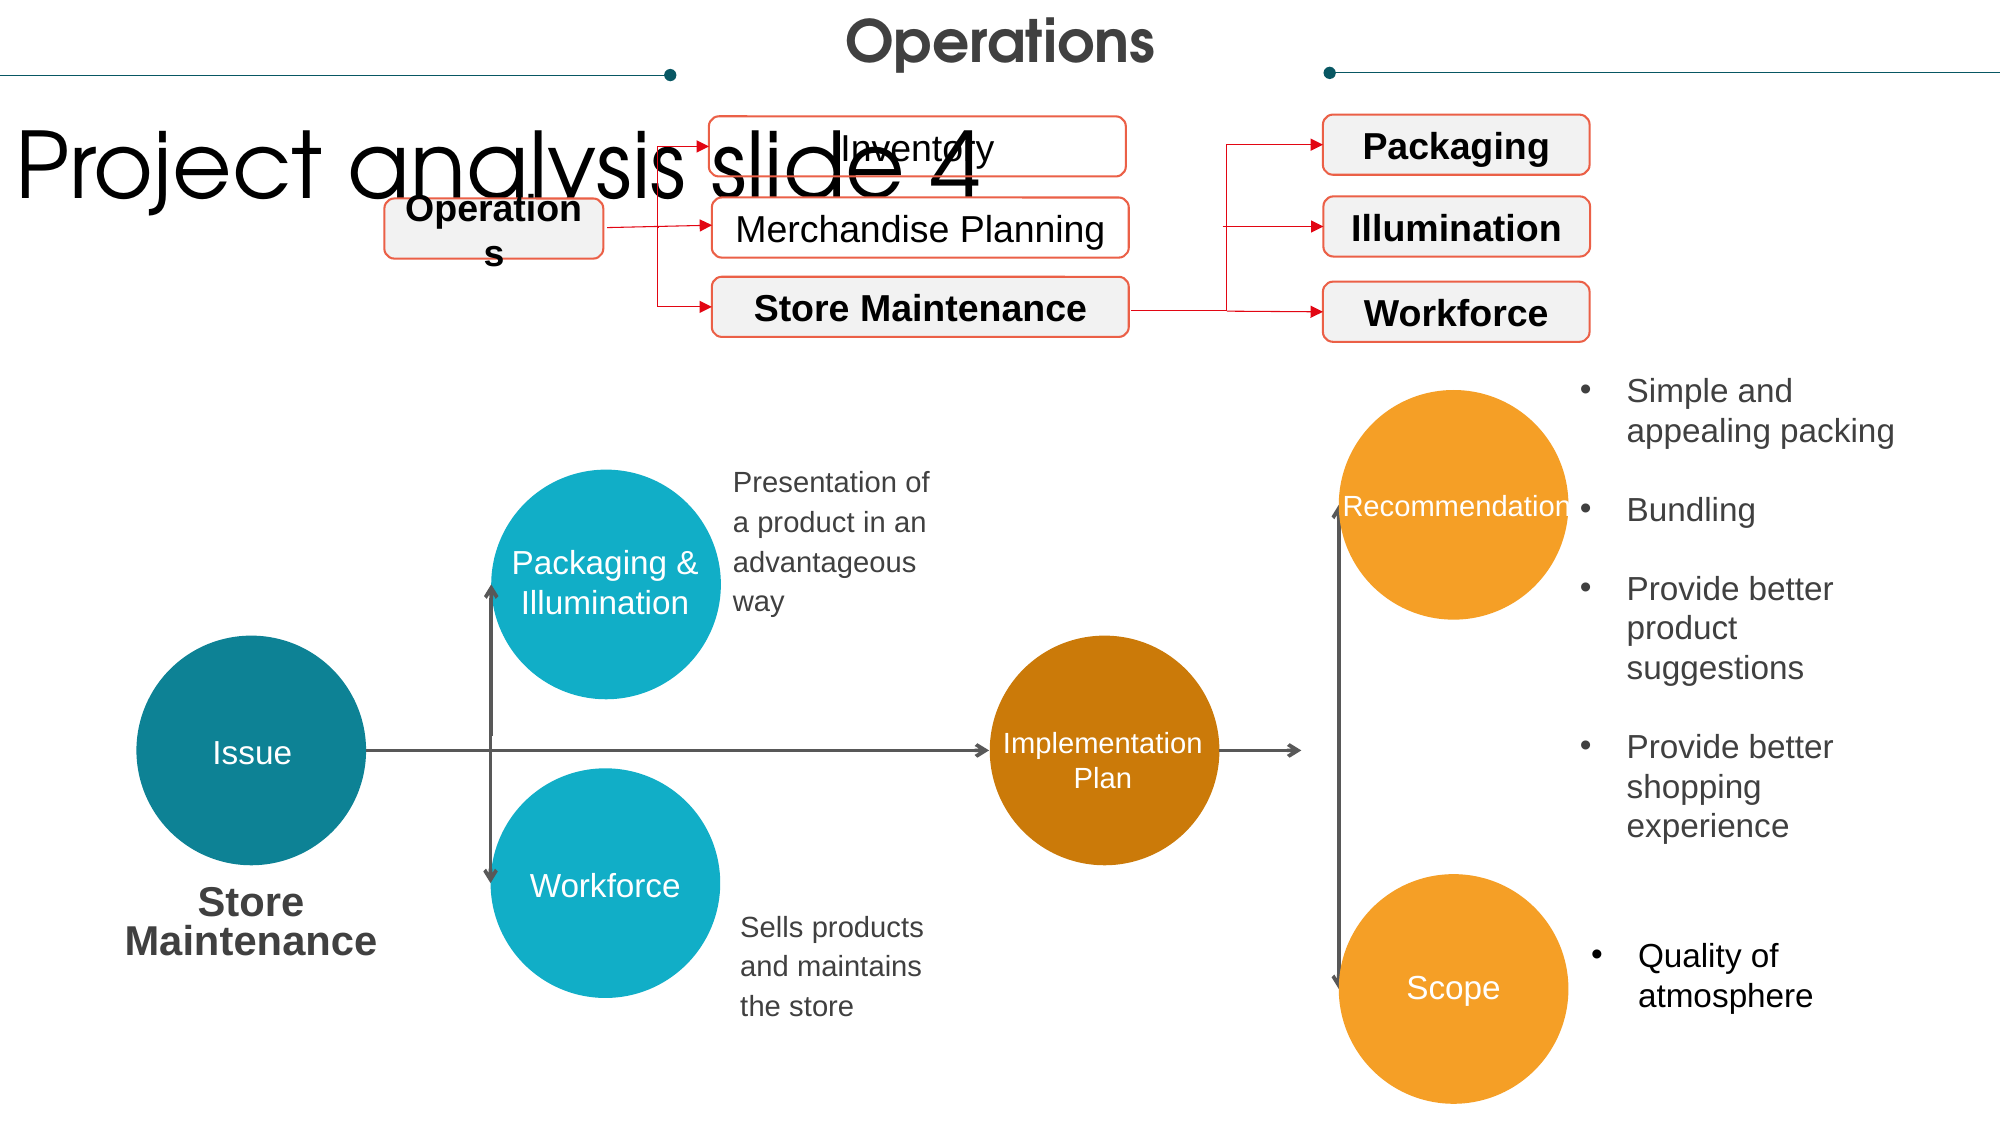

Operations
Project analysis slide 4
Packaging
Illumination
Workforce
Inventory
Merchandise Planning
Operations
Store Maintenance
Simple and appealing packing

Bundling

Provide better product suggestions

Provide better shopping experience

Recommendation
Packaging & Illumination

Implementation Plan
Issue

Workforce

Store Maintenance
Scope
Presentation of a product in an advantageous way
Sells products and maintains the store
Quality of atmosphere